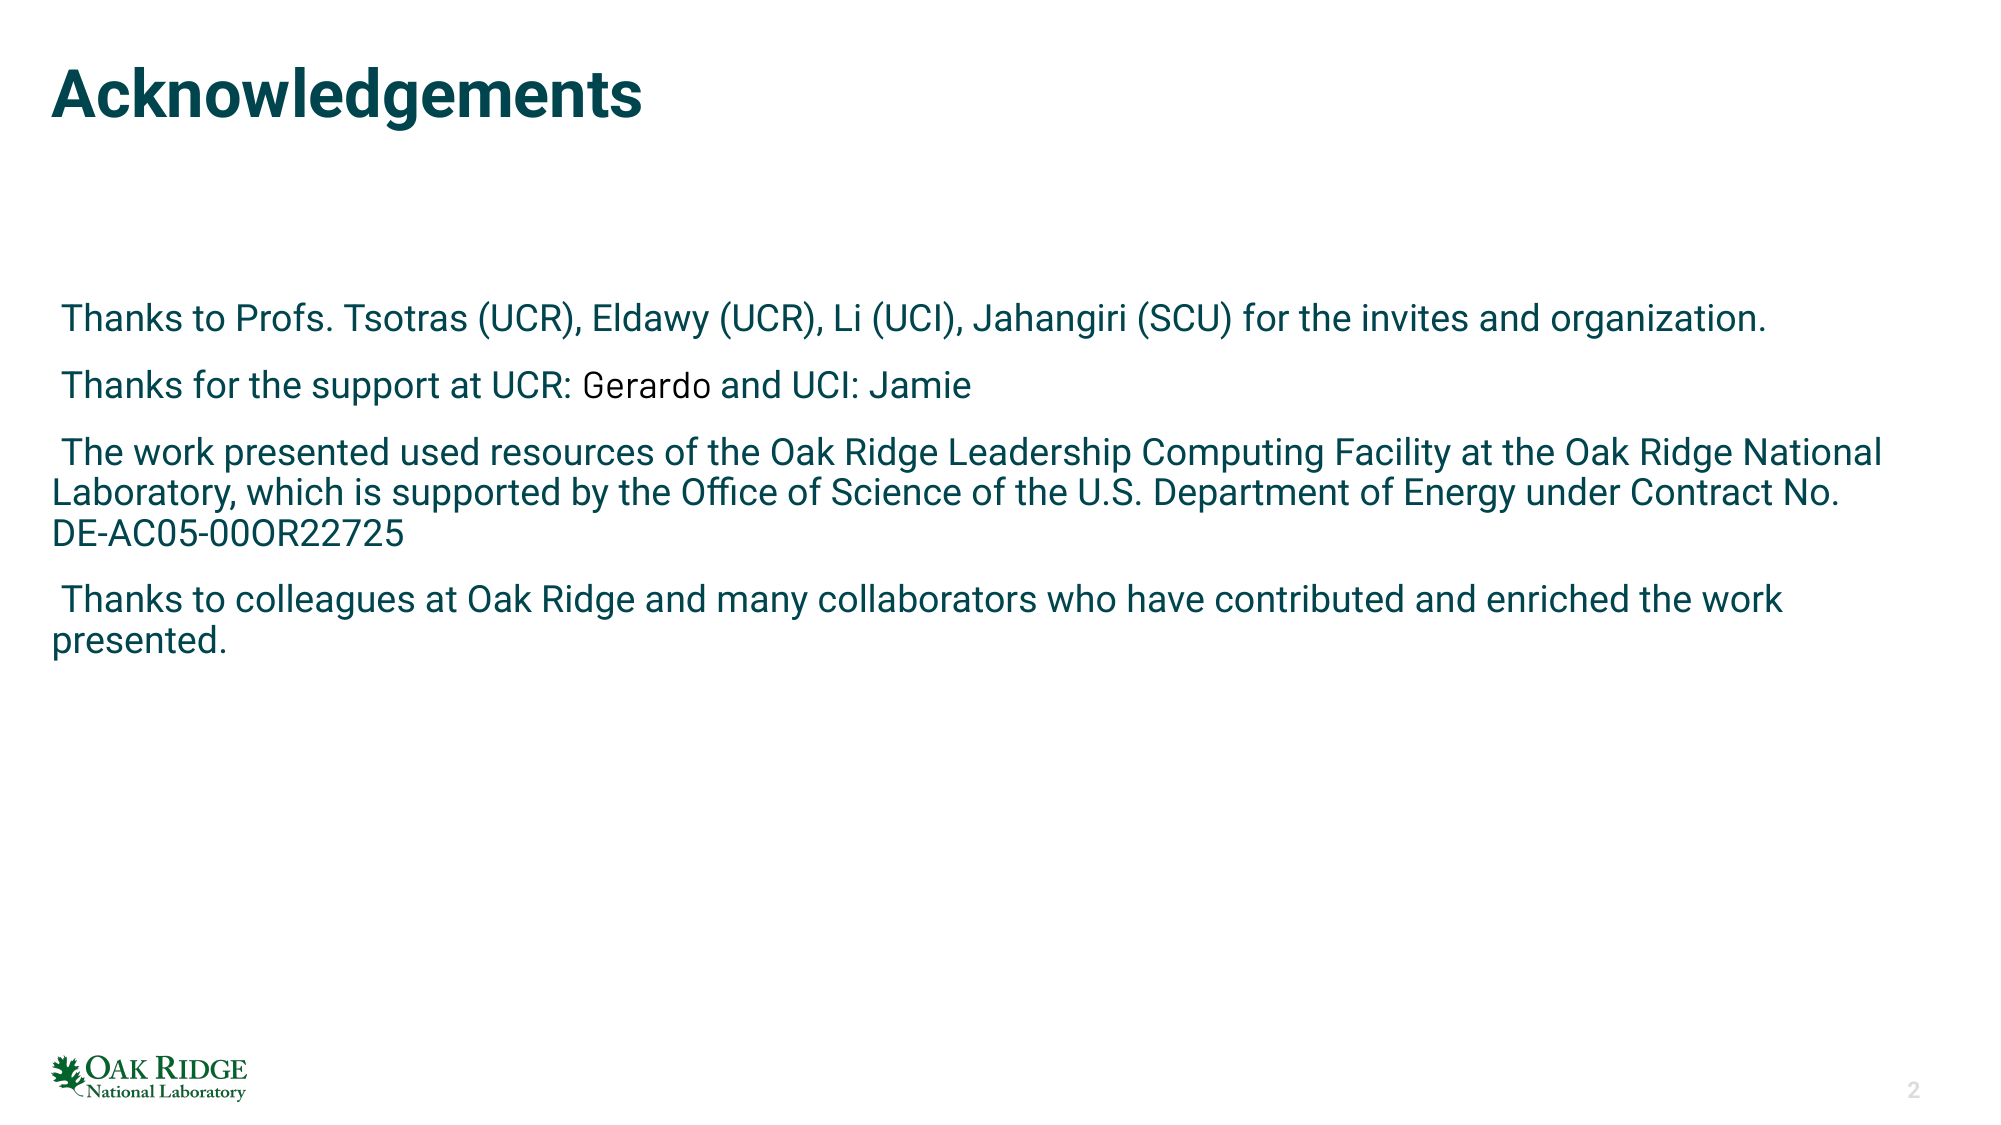

# Acknowledgements
 Thanks to Profs. Tsotras (UCR), Eldawy (UCR), Li (UCI), Jahangiri (SCU) for the invites and organization.
 Thanks for the support at UCR: Gerardo and UCI: Jamie
 The work presented used resources of the Oak Ridge Leadership Computing Facility at the Oak Ridge National   Laboratory, which is supported by the Office of Science of the U.S. Department of Energy under Contract No. DE-AC05-00OR22725
 Thanks to colleagues at Oak Ridge and many collaborators who have contributed and enriched the work presented.